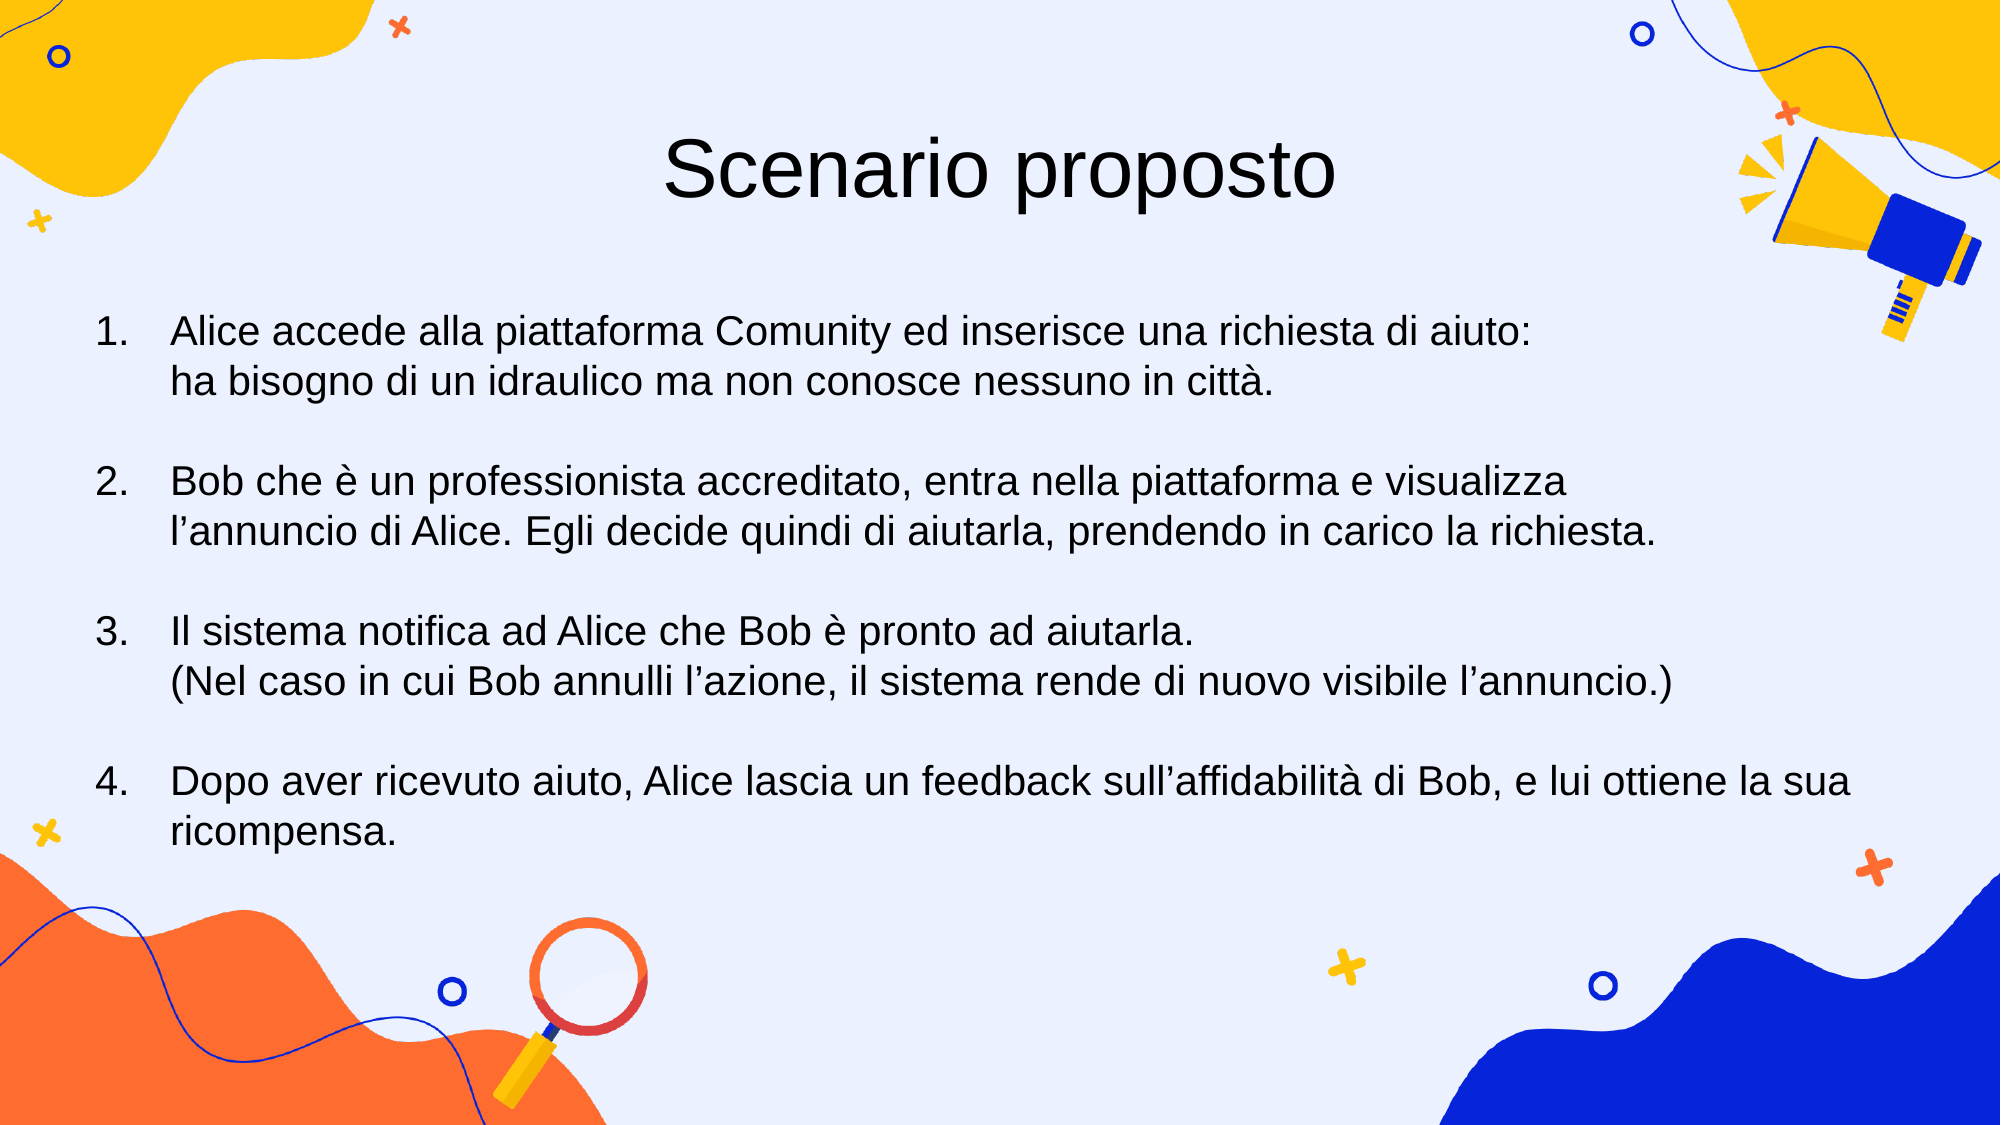

Scenario proposto
Alice accede alla piattaforma Comunity ed inserisce una richiesta di aiuto:
ha bisogno di un idraulico ma non conosce nessuno in città.

Bob che è un professionista accreditato, entra nella piattaforma e visualizza
l’annuncio di Alice. Egli decide quindi di aiutarla, prendendo in carico la richiesta.

Il sistema notifica ad Alice che Bob è pronto ad aiutarla.
(Nel caso in cui Bob annulli l’azione, il sistema rende di nuovo visibile l’annuncio.)

Dopo aver ricevuto aiuto, Alice lascia un feedback sull’affidabilità di Bob, e lui ottiene la sua ricompensa.